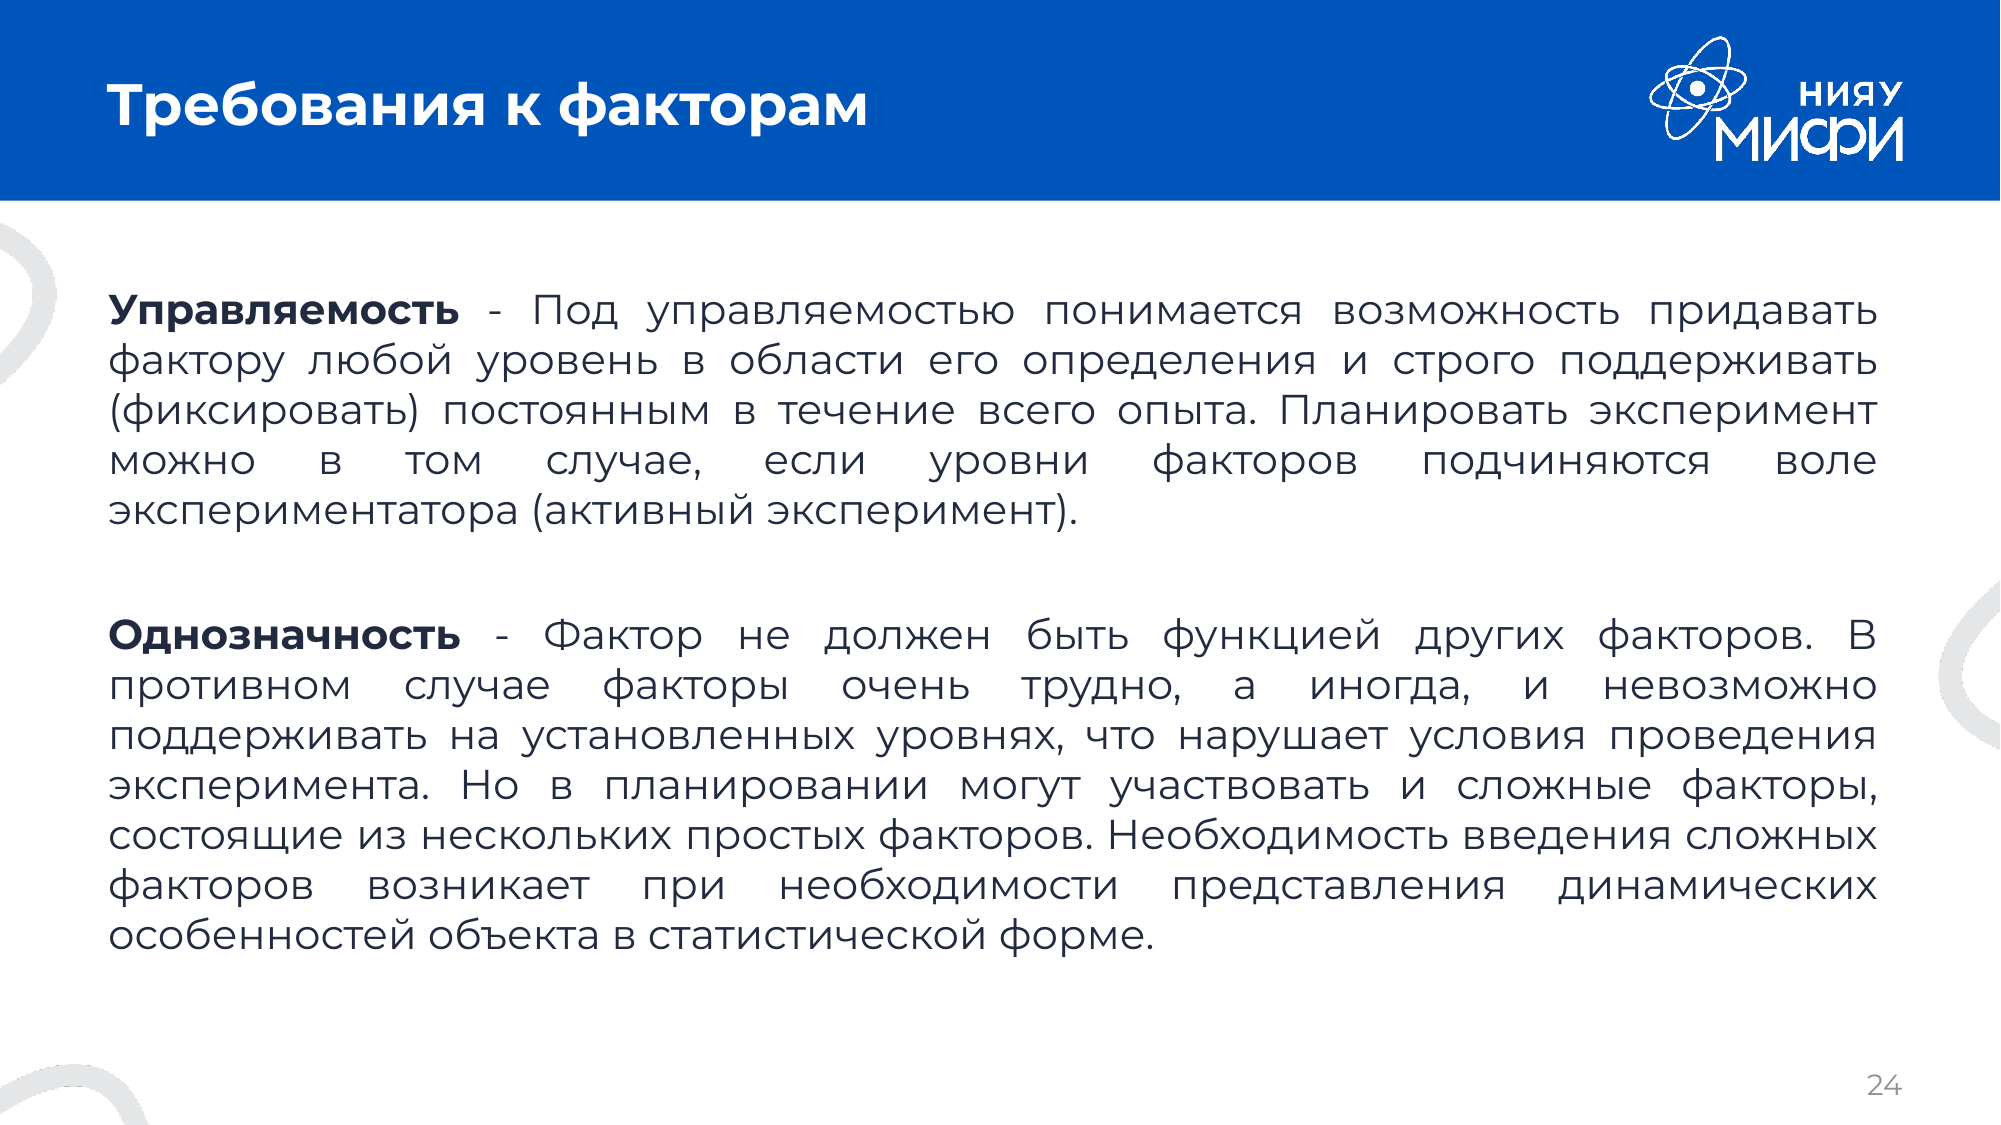

# Требования к факторам
Управляемость - Под управляемостью понимается возможность придавать фактору любой уровень в области его определения и строго поддерживать (фиксировать) постоянным в течение всего опыта. Планировать эксперимент можно в том случае, если уровни факторов подчиняются воле экспериментатора (активный эксперимент).

Однозначность - Фактор не должен быть функцией других факторов. В противном случае факторы очень трудно, а иногда, и невозможно поддерживать на установленных уровнях, что нарушает условия проведения эксперимента. Но в планировании могут участвовать и сложные факторы, состоящие из нескольких простых факторов. Необходимость введения сложных факторов возникает при необходимости представления динамических особенностей объекта в статистической форме.